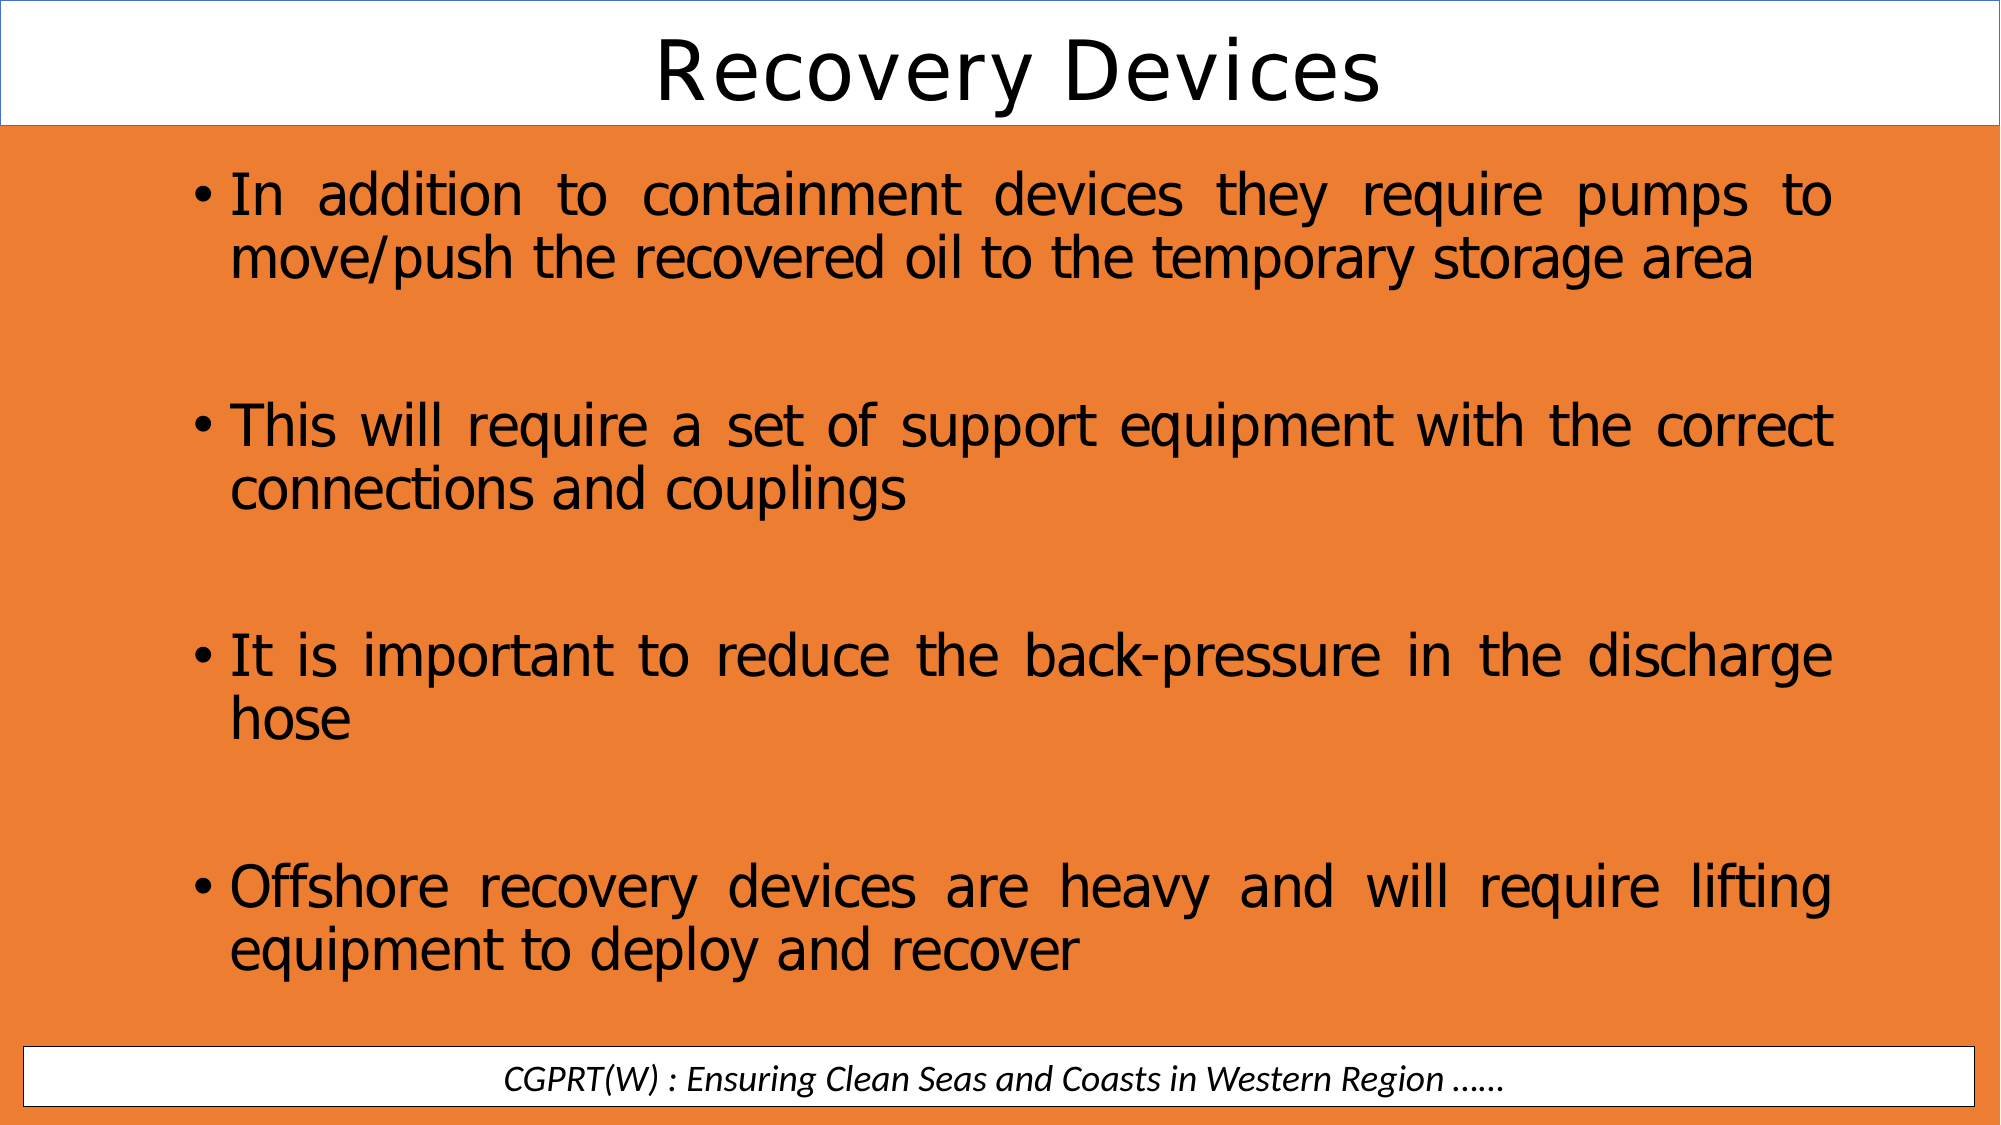

Recovery Devices
In addition to containment devices they require pumps to move/push the recovered oil to the temporary storage area

This will require a set of support equipment with the correct connections and couplings

It is important to reduce the back-pressure in the discharge hose

Offshore recovery devices are heavy and will require lifting equipment to deploy and recover

 CGPRT(W) : Ensuring Clean Seas and Coasts in Western Region ……